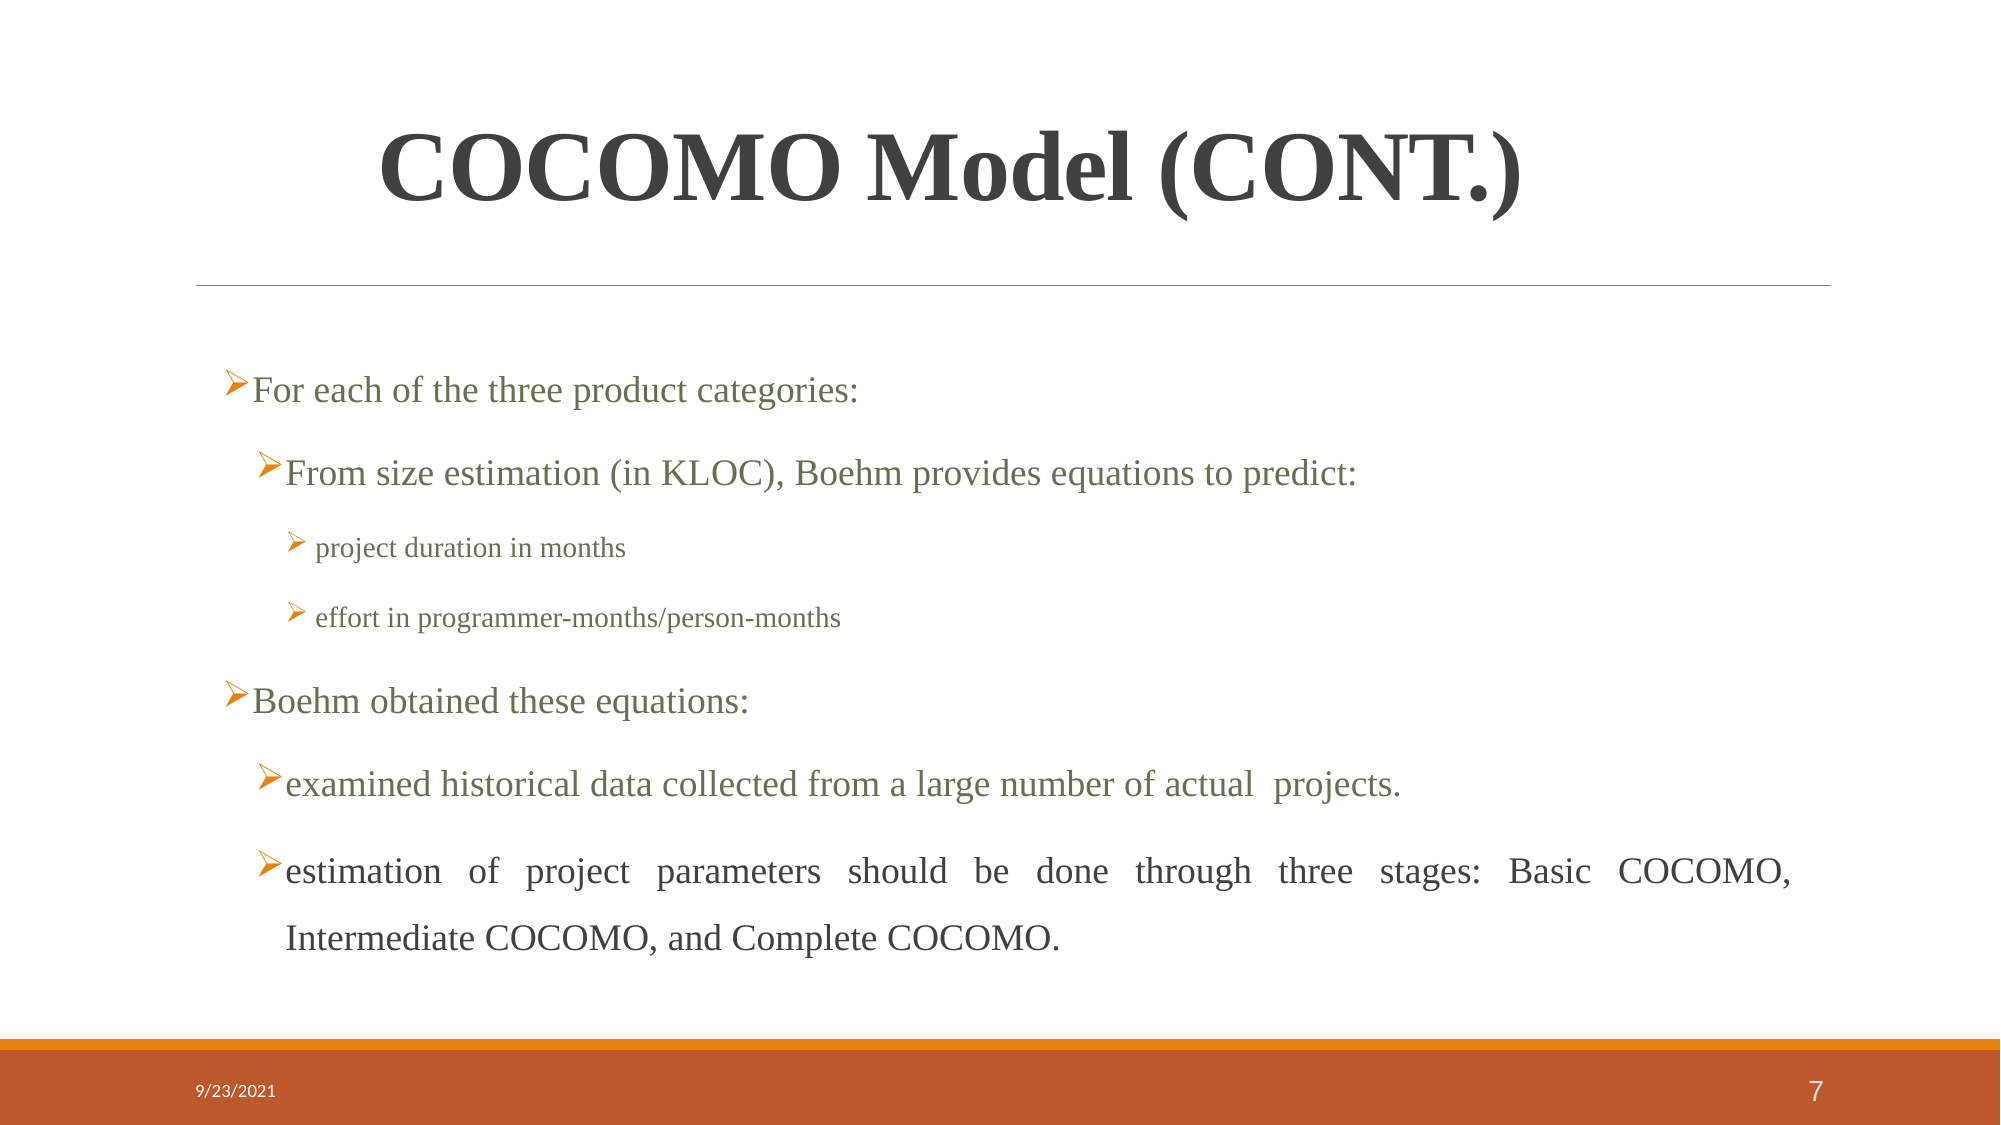

# COCOMO Model (CONT.)
For each of the three product categories:
From size estimation (in KLOC), Boehm provides equations to predict:
project duration in months
effort in programmer-months/person-months
Boehm obtained these equations:
examined historical data collected from a large number of actual  projects.
estimation of project parameters should be done through three stages: Basic COCOMO, Intermediate COCOMO, and Complete COCOMO.
9/23/2021
7